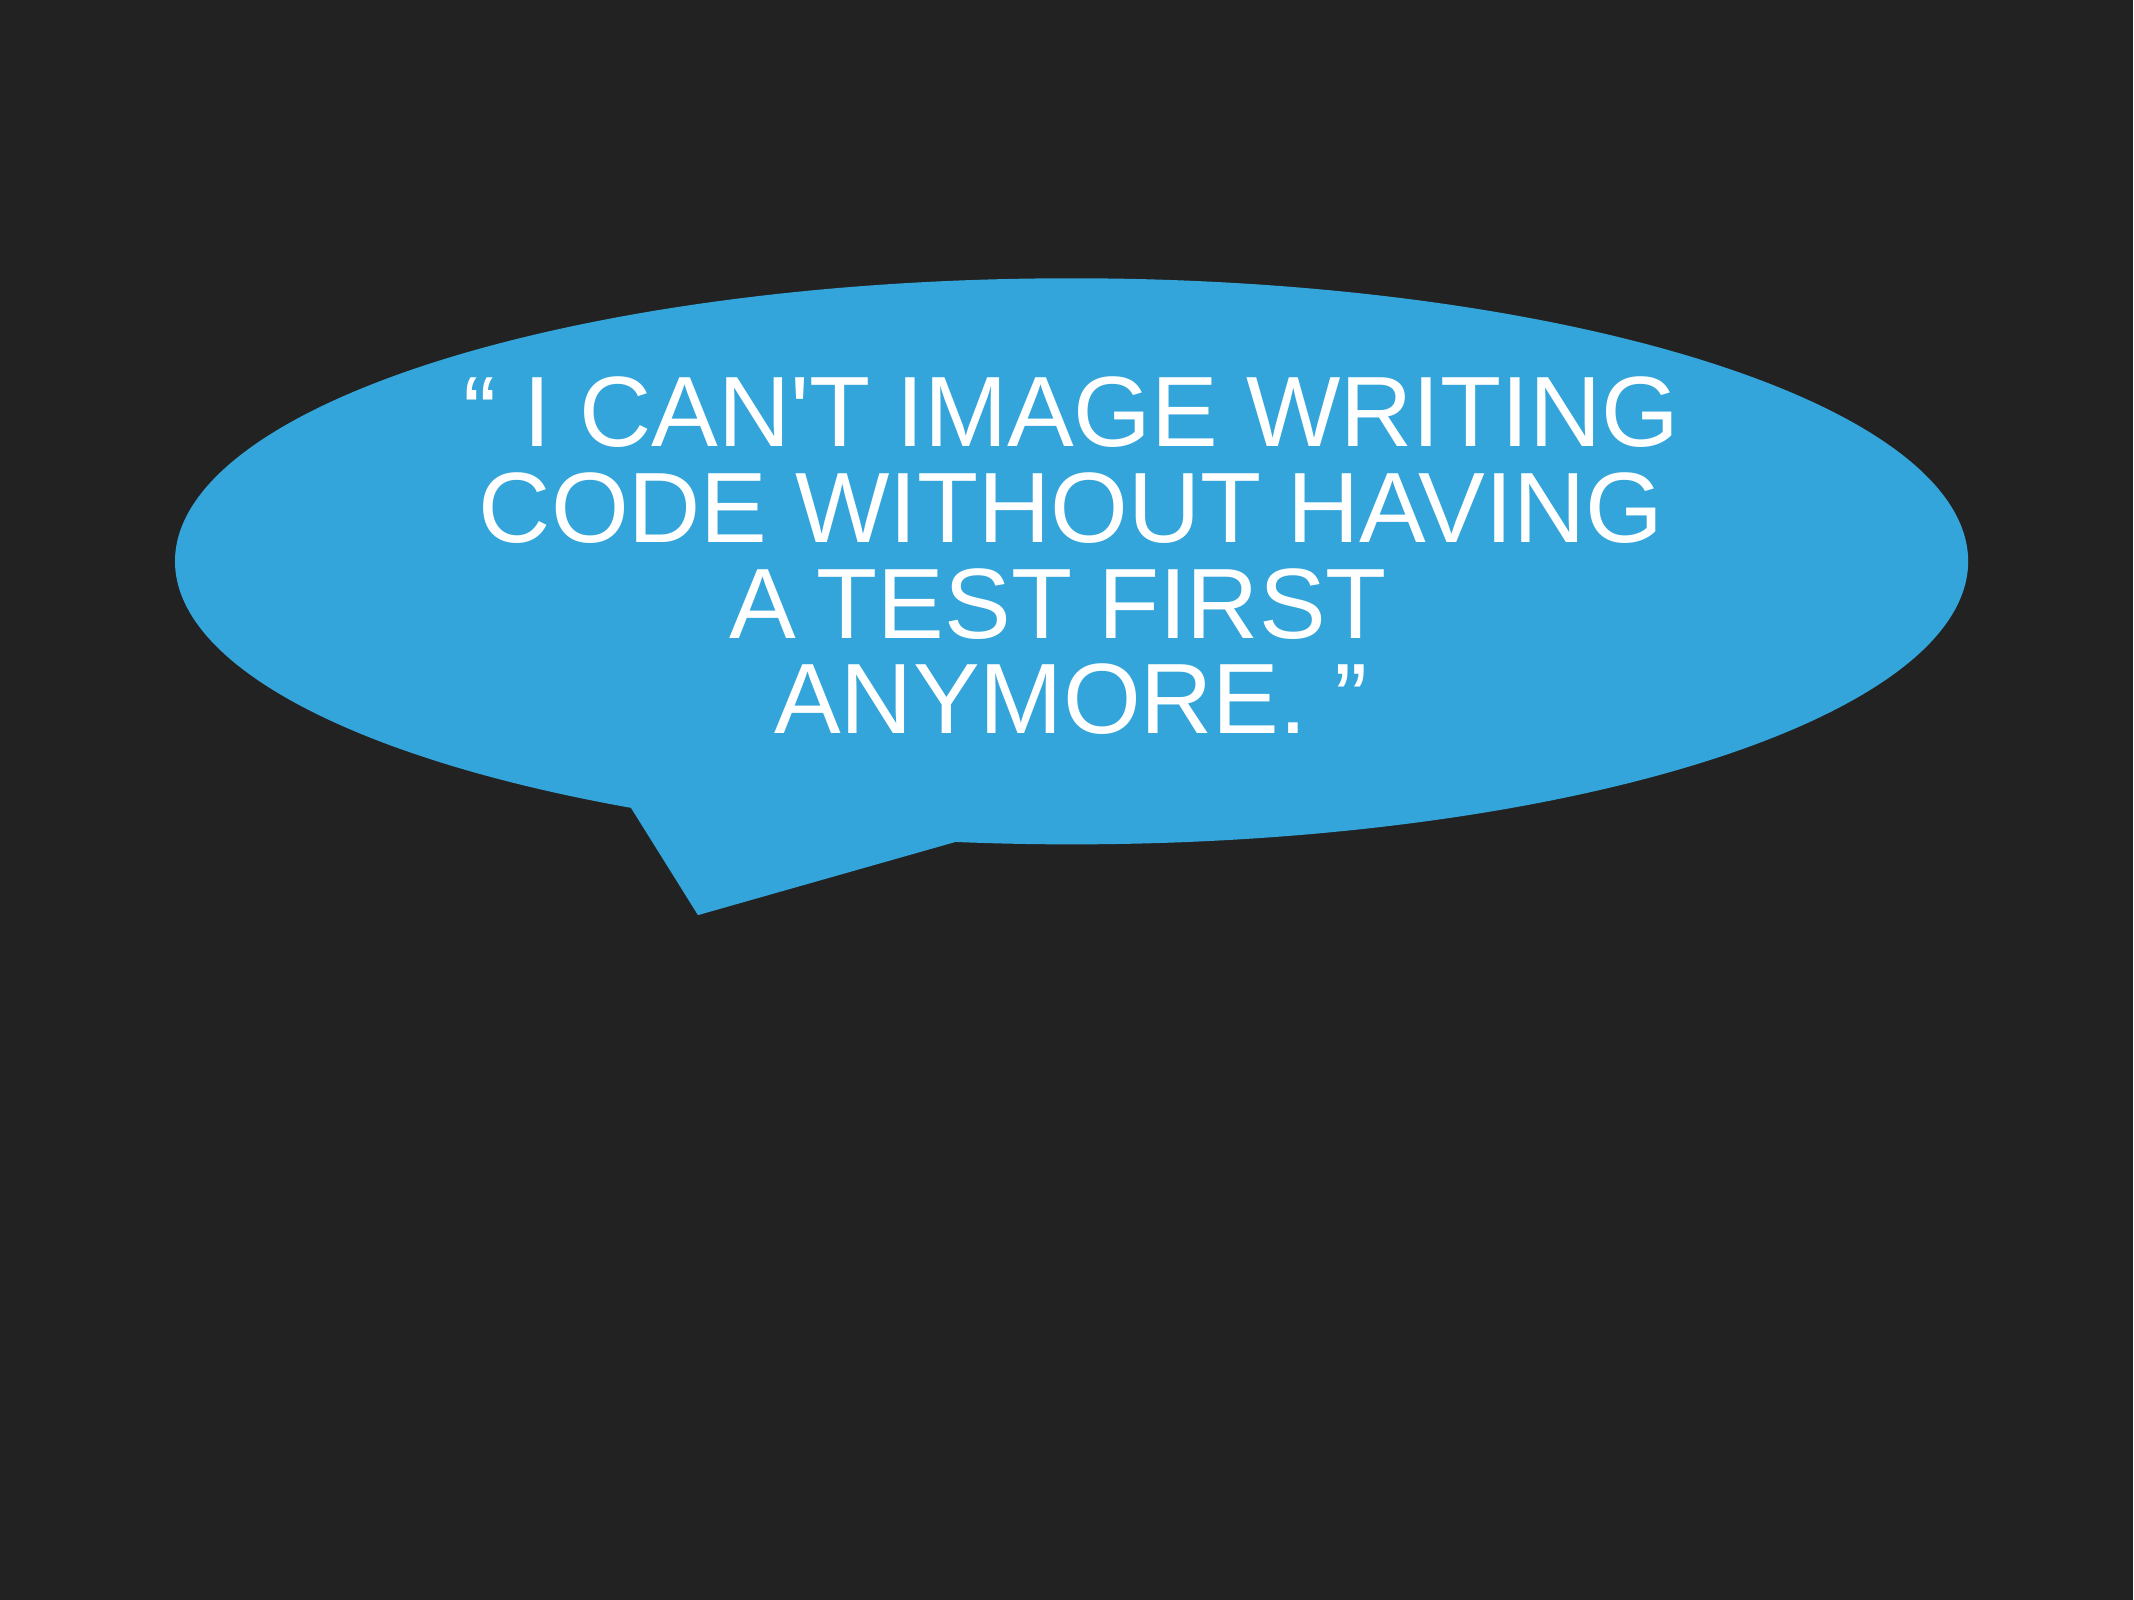

“ I can't image writing code without having a test first
anymore. ”